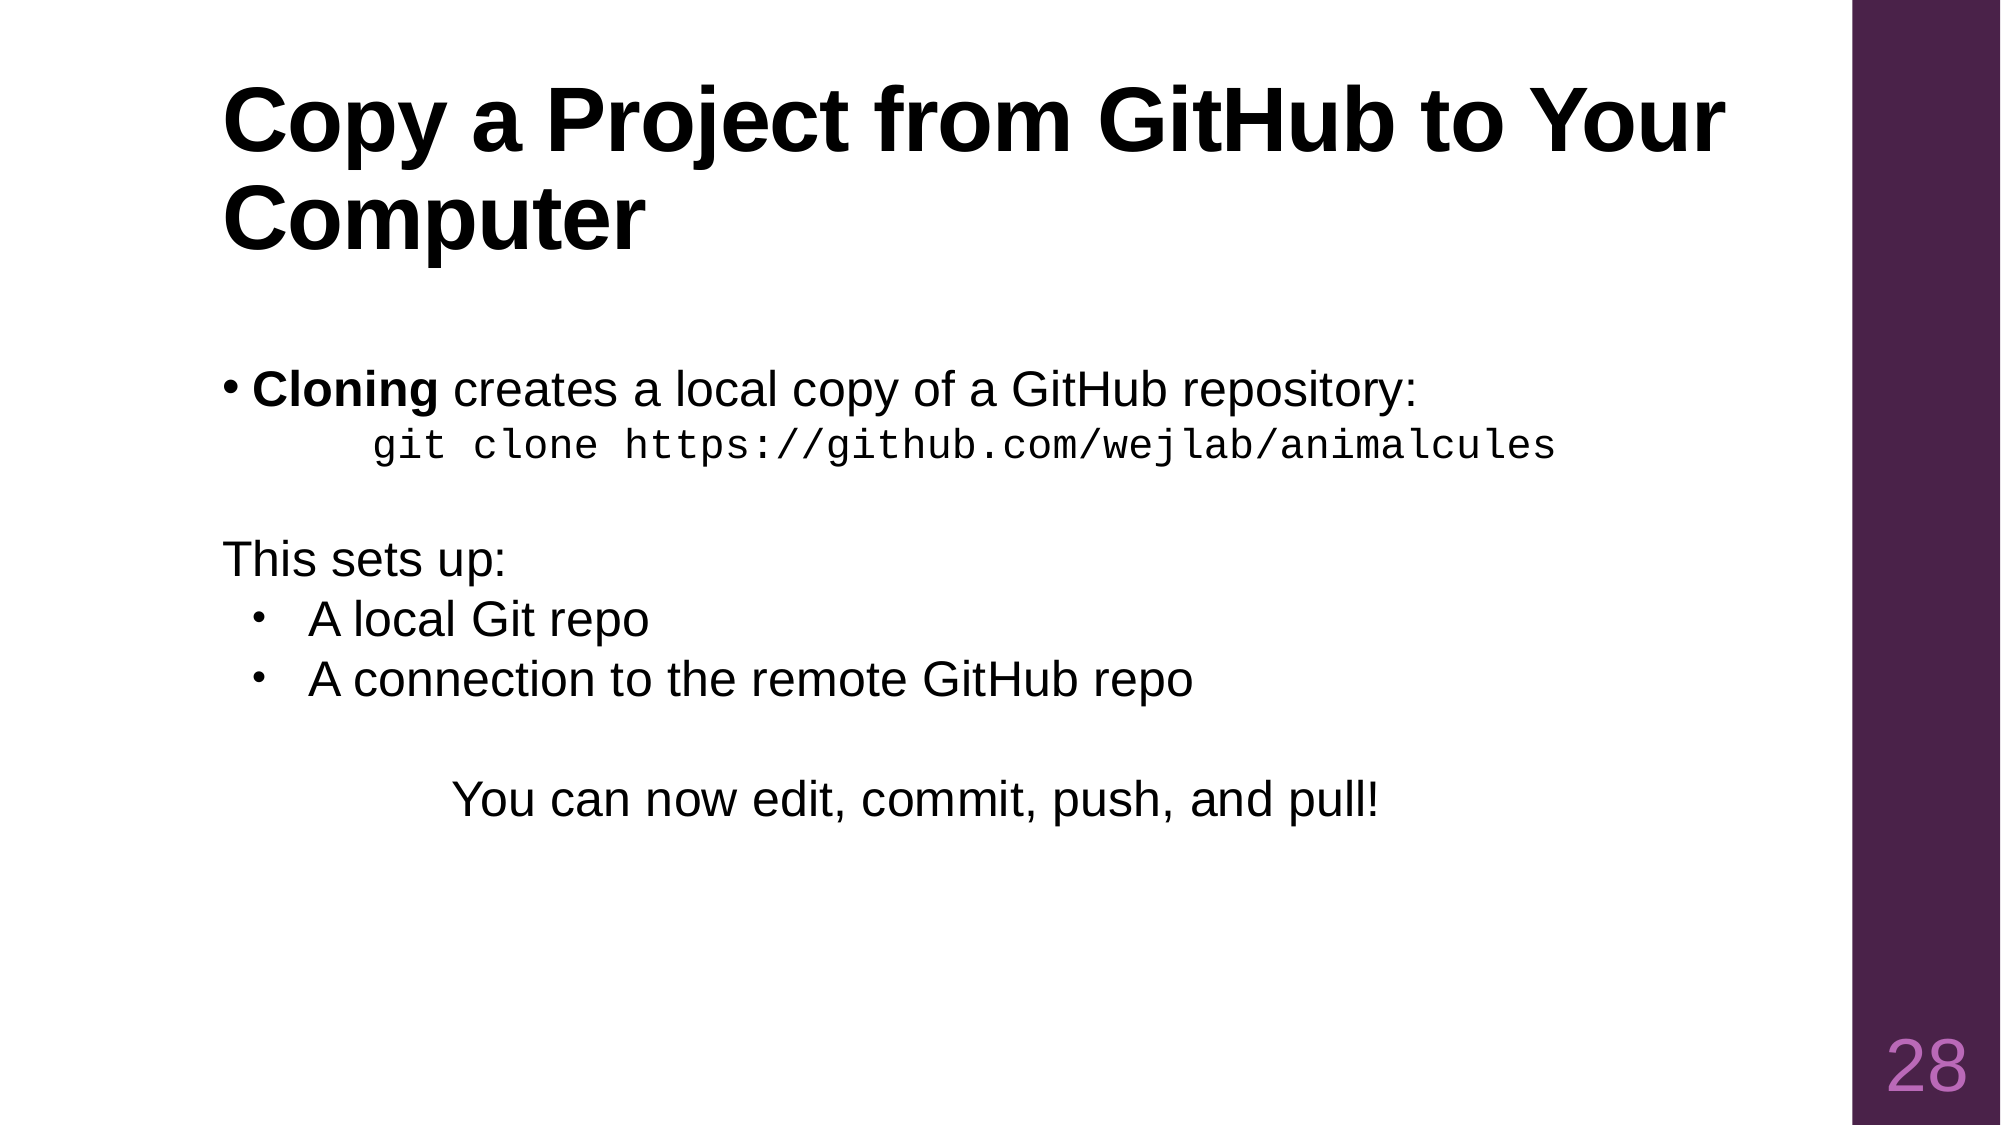

# Copy a Project from GitHub to Your Computer
Cloning creates a local copy of a GitHub repository:
	git clone https://github.com/wejlab/animalcules

This sets up:
A local Git repo
A connection to the remote GitHub repo

You can now edit, commit, push, and pull!

28